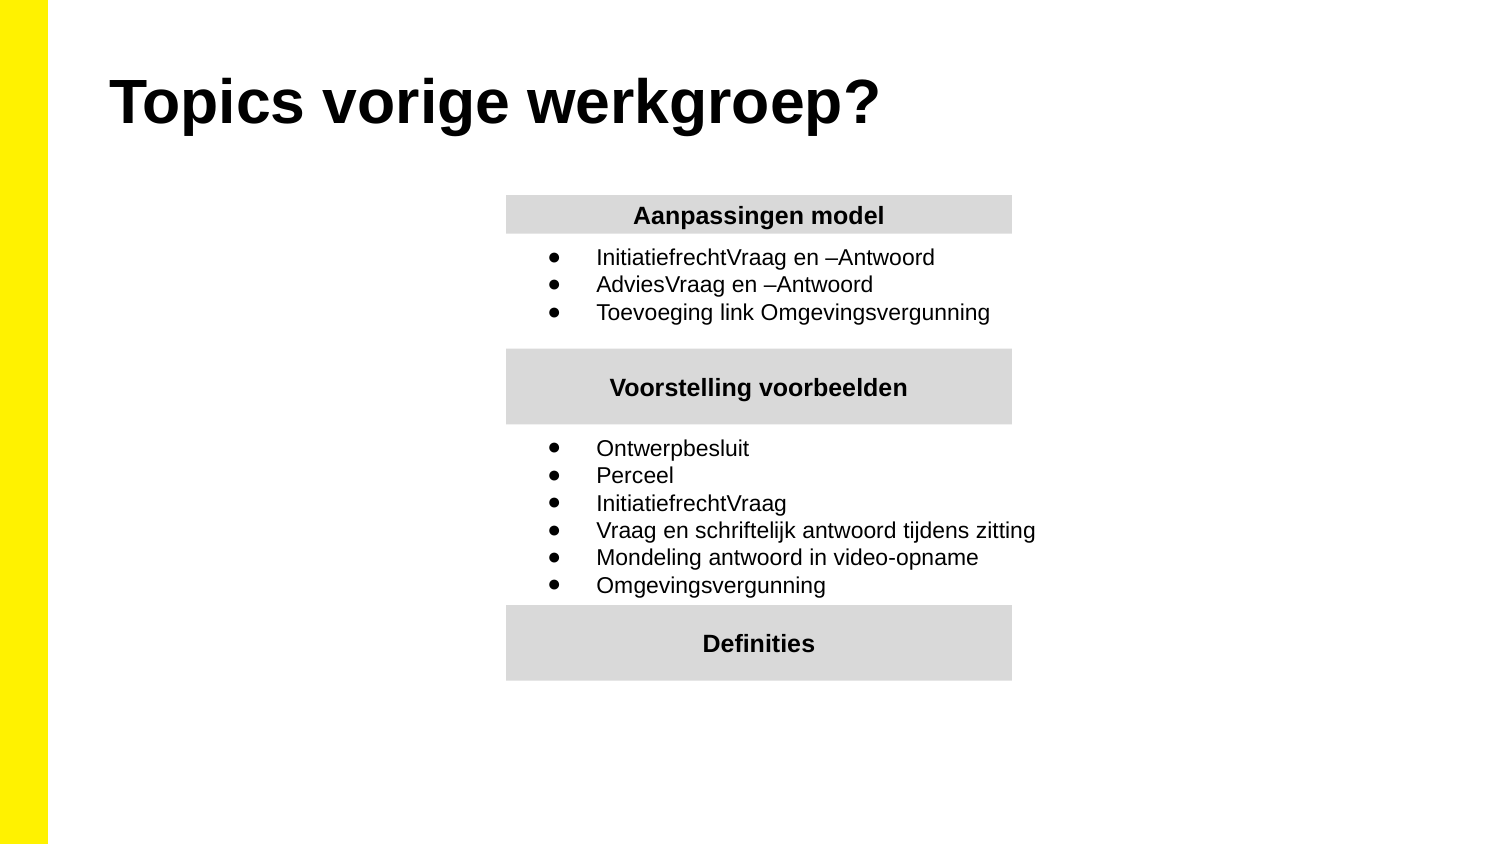

Topics vorige werkgroep?
Aanpassingen model
InitiatiefrechtVraag en –Antwoord
AdviesVraag en –Antwoord
Toevoeging link Omgevingsvergunning

Voorstelling voorbeelden
Ontwerpbesluit
Perceel
InitiatiefrechtVraag
Vraag en schriftelijk antwoord tijdens zitting
Mondeling antwoord in video-opname
Omgevingsvergunning
Definities